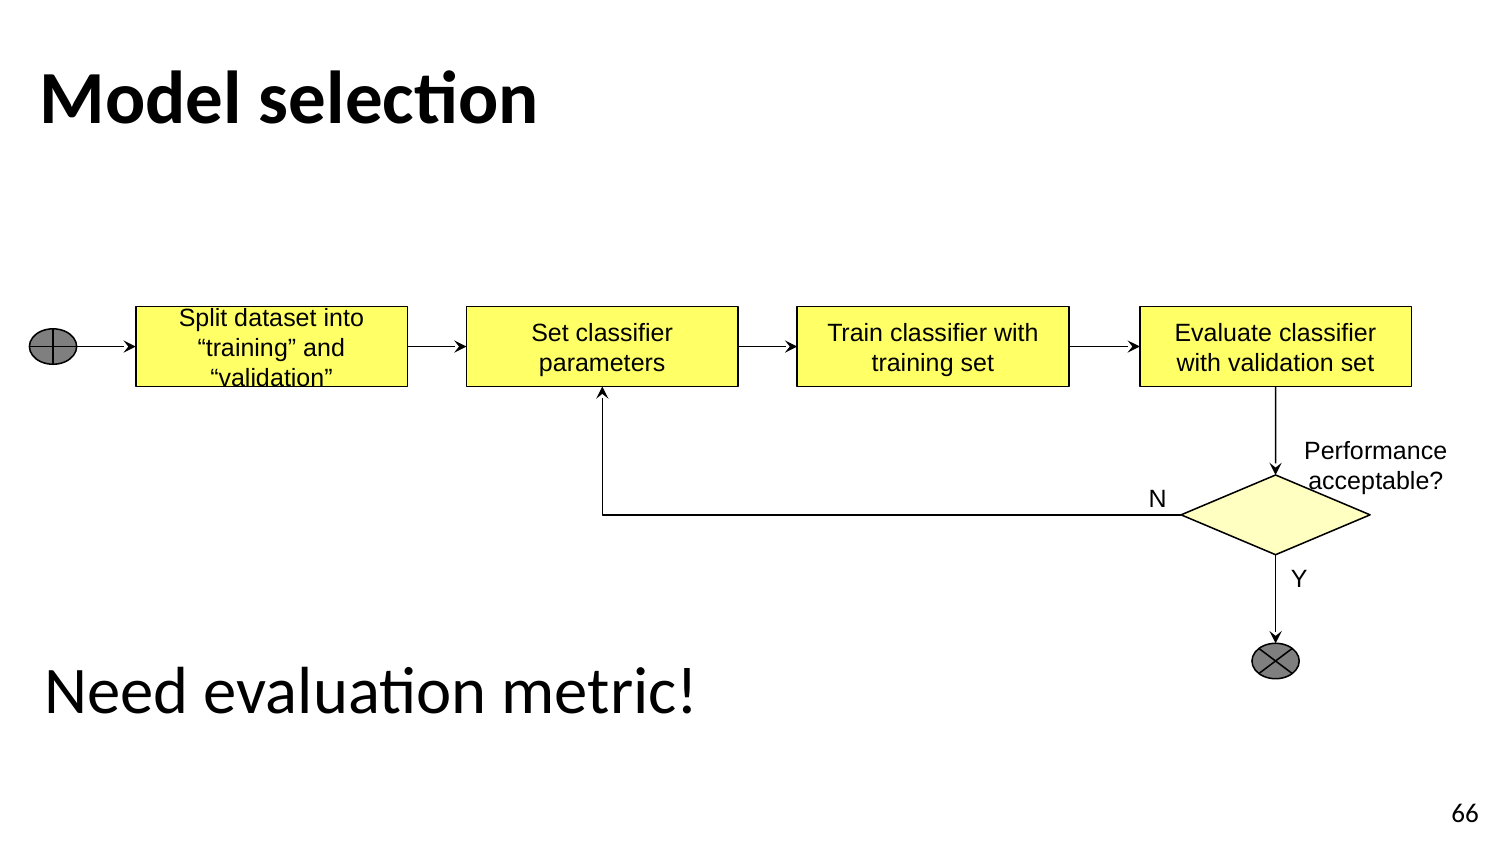

# Model selection

Need evaluation metric!
Split dataset into “training” and “validation”
Set classifier parameters
Train classifier with training set
Evaluate classifier with validation set

Performance acceptable?
N

Y

66